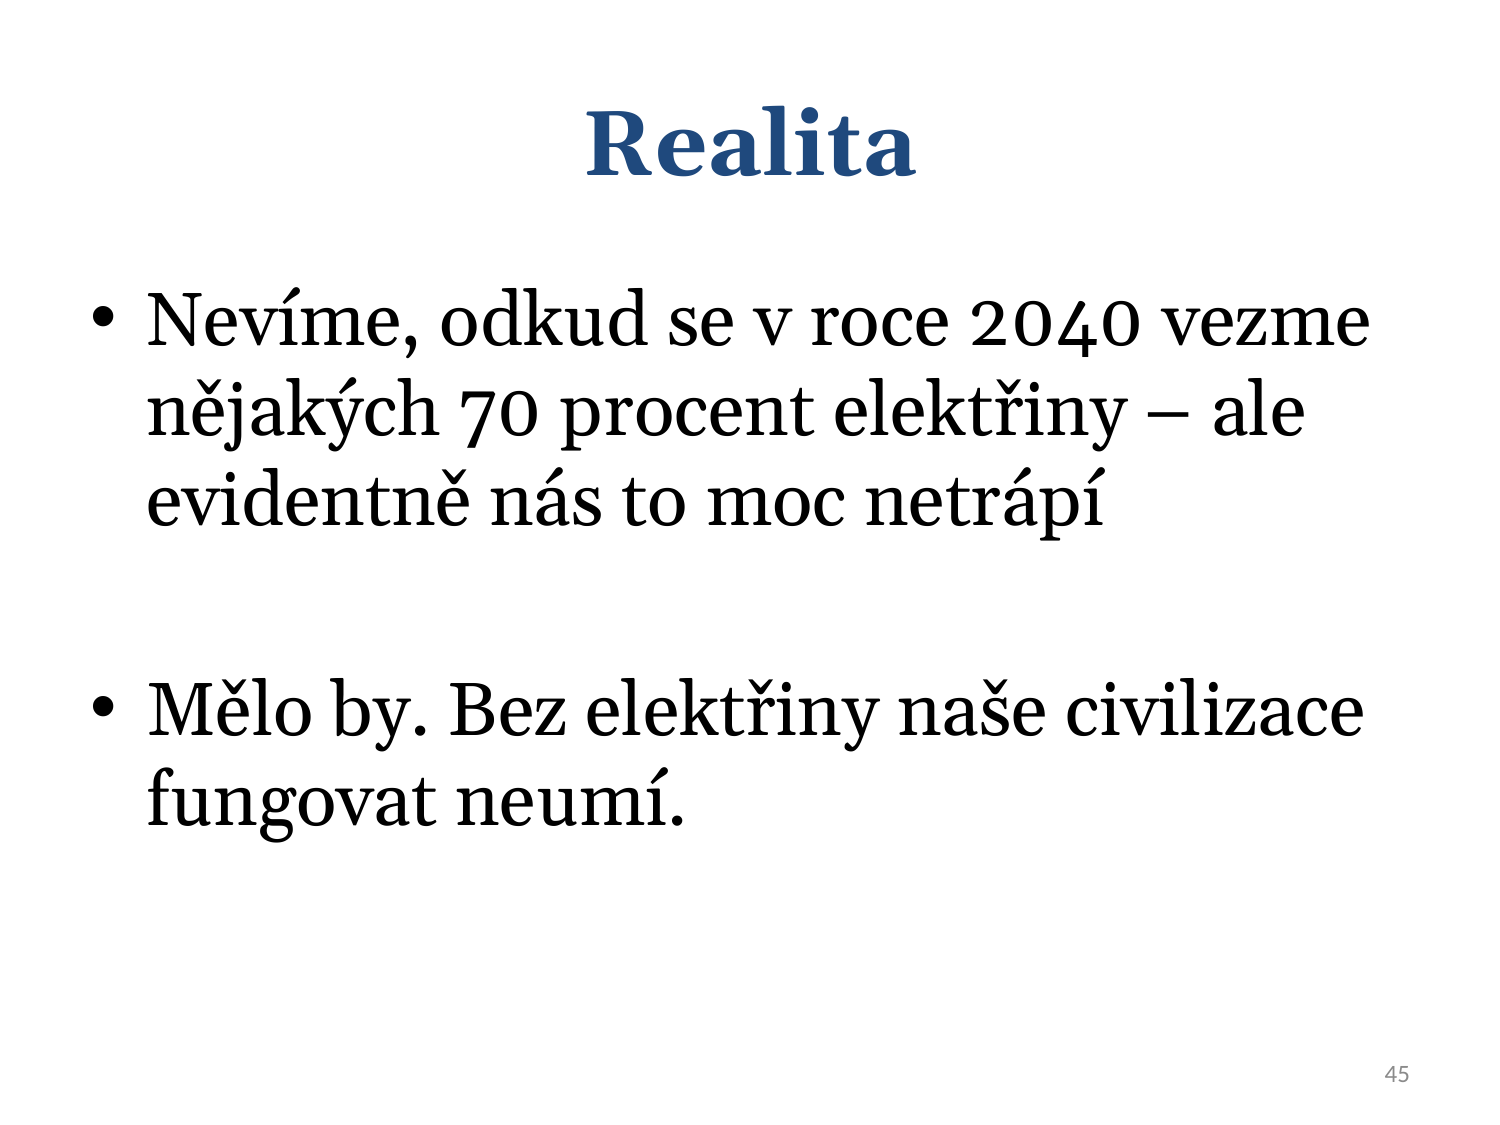

# Realita
Nevíme, odkud se v roce 2040 vezme nějakých 70 procent elektřiny – ale evidentně nás to moc netrápí

Mělo by. Bez elektřiny naše civilizace fungovat neumí.
45